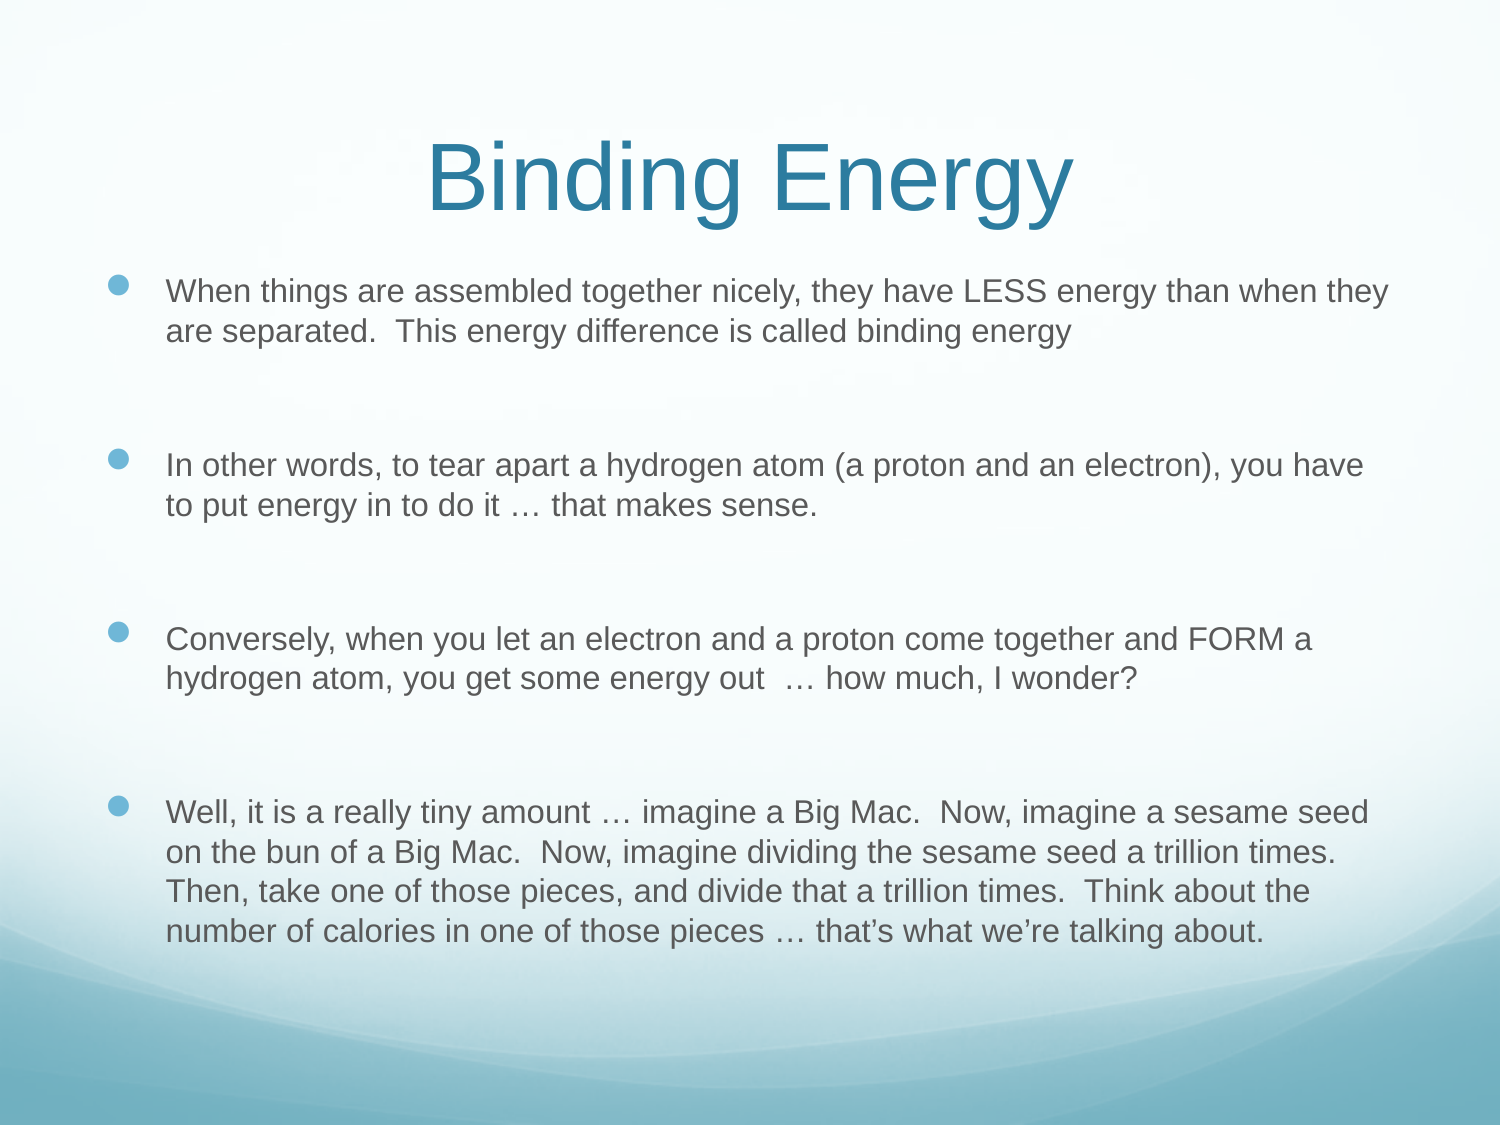

# Binding Energy
When things are assembled together nicely, they have LESS energy than when they are separated.  This energy difference is called binding energy

In other words, to tear apart a hydrogen atom (a proton and an electron), you have to put energy in to do it … that makes sense.

Conversely, when you let an electron and a proton come together and FORM a hydrogen atom, you get some energy out  … how much, I wonder?

Well, it is a really tiny amount … imagine a Big Mac.  Now, imagine a sesame seed on the bun of a Big Mac.  Now, imagine dividing the sesame seed a trillion times.  Then, take one of those pieces, and divide that a trillion times.  Think about the number of calories in one of those pieces … that’s what we’re talking about.